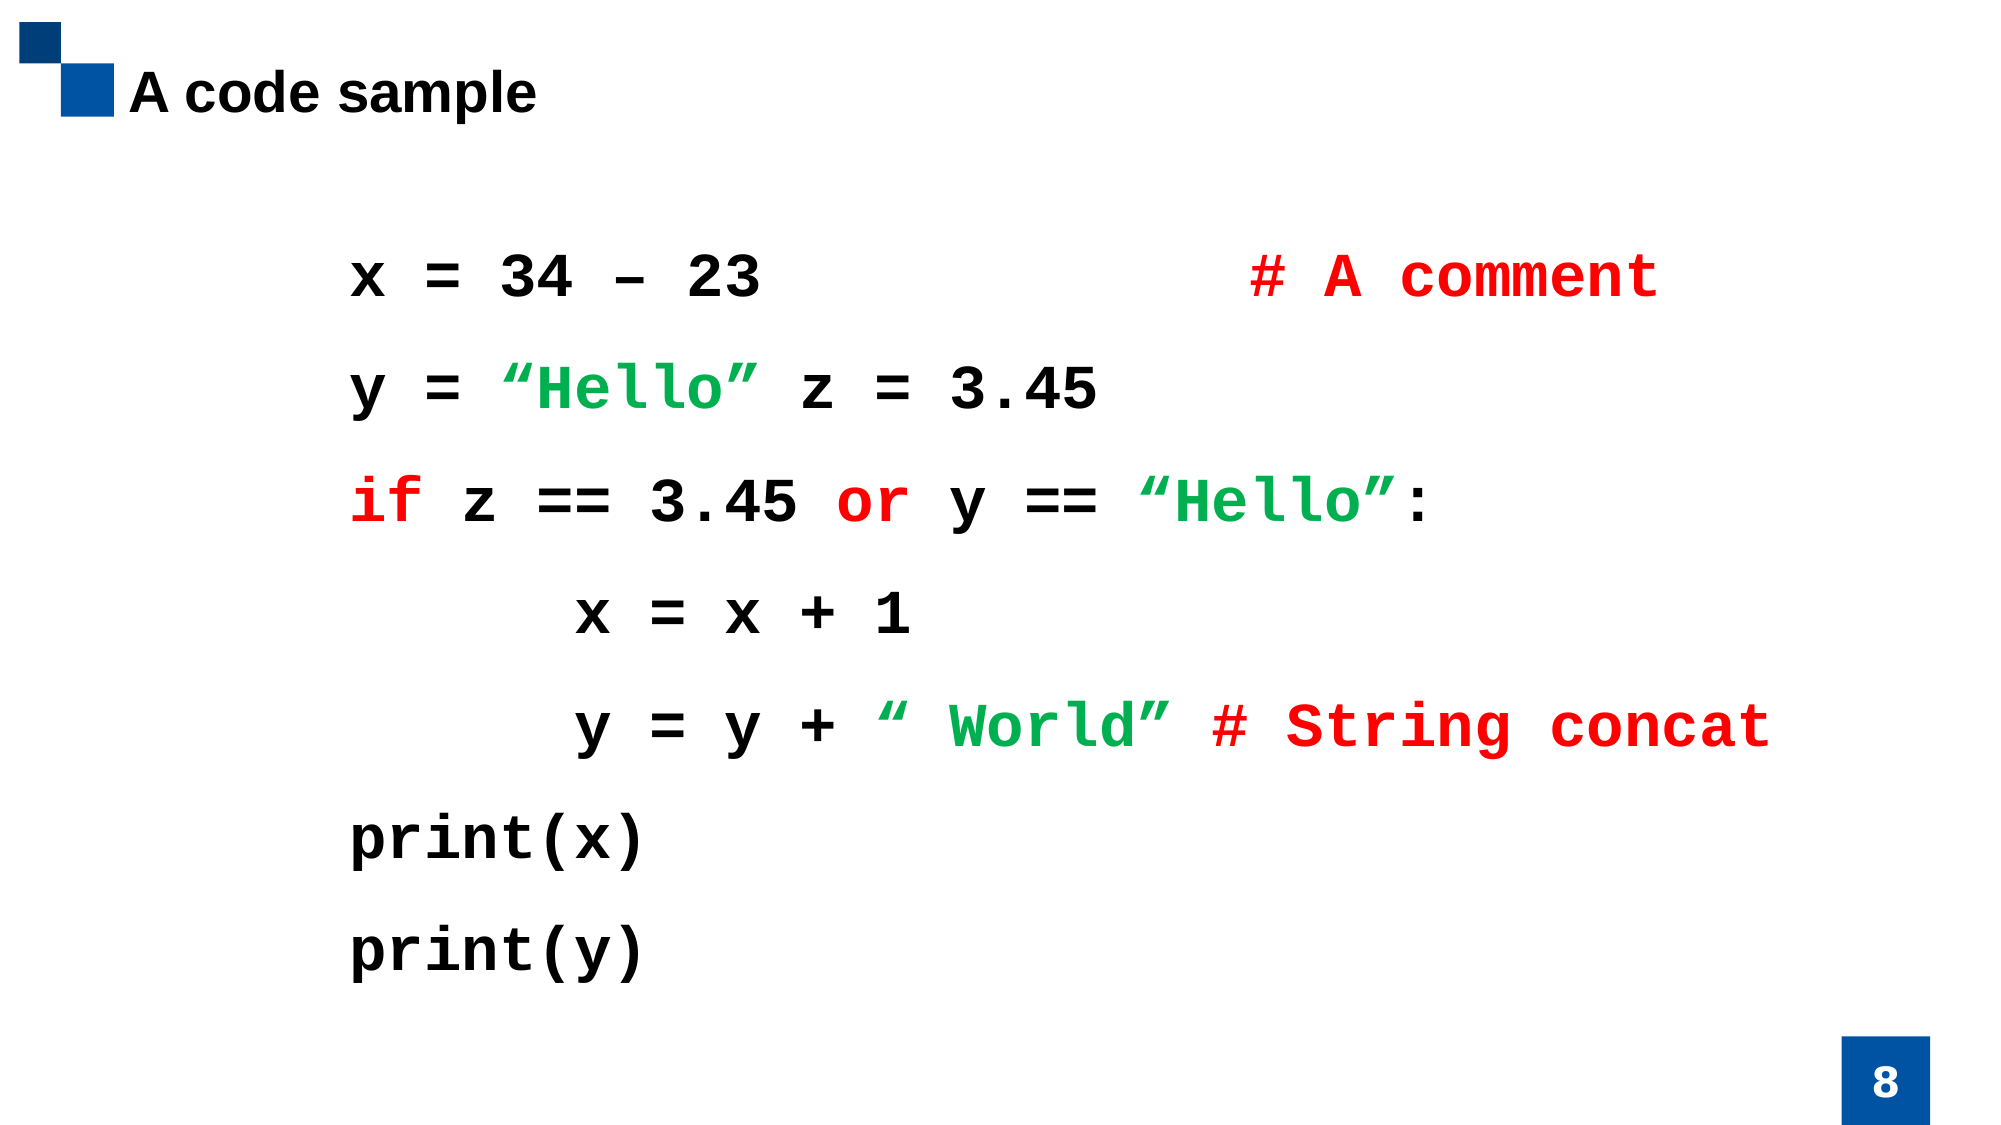

A code sample
x = 34 – 23             # A comment
y = “Hello” z = 3.45
if z == 3.45 or y == “Hello”:
      x = x + 1
      y = y + “ World” # String concat
print(x)
print(y)
8